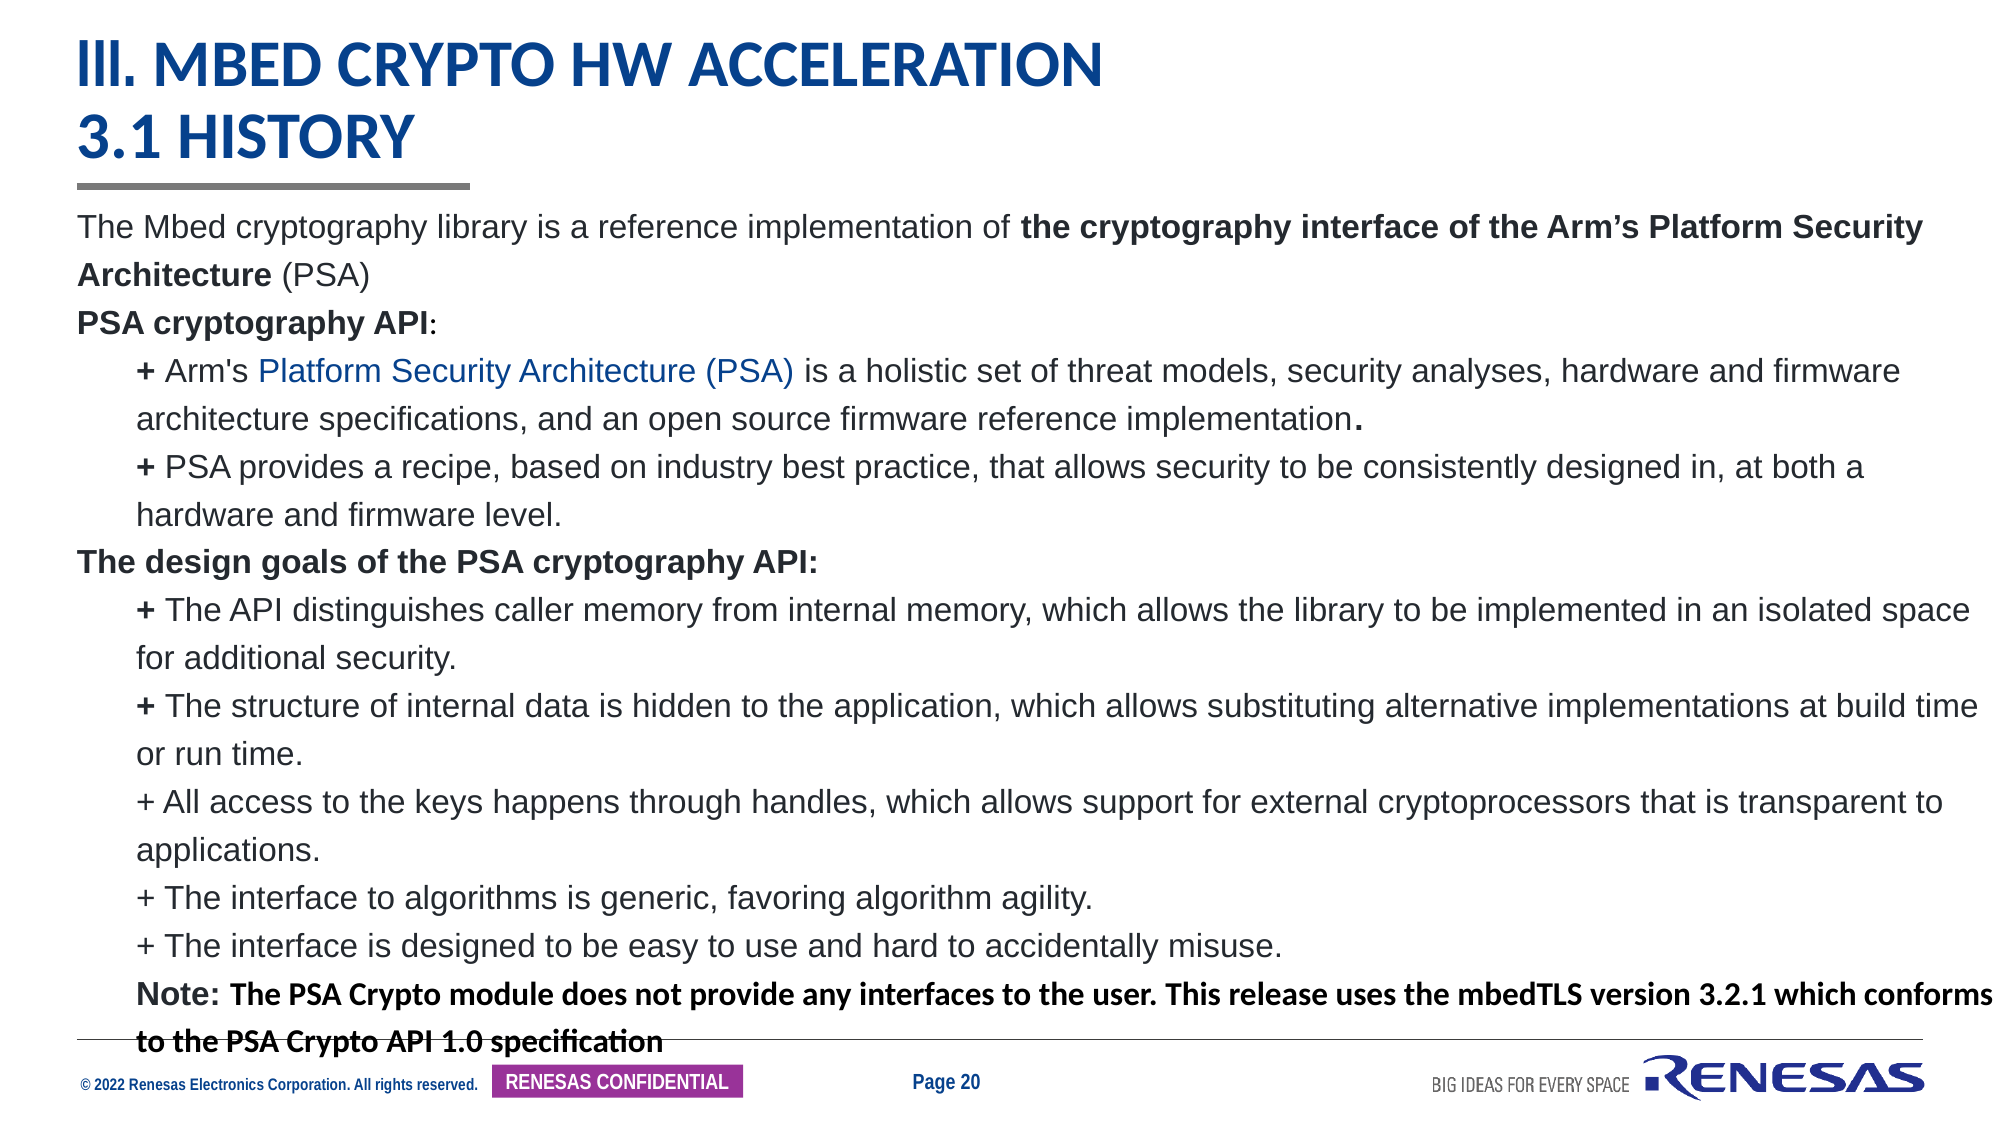

# iii. Mbed Crypto HW Acceleration 3.1 History
The Mbed cryptography library is a reference implementation of the cryptography interface of the Arm’s Platform Security Architecture (PSA)
PSA cryptography API:
+ Arm's Platform Security Architecture (PSA) is a holistic set of threat models, security analyses, hardware and firmware architecture specifications, and an open source firmware reference implementation.
+ PSA provides a recipe, based on industry best practice, that allows security to be consistently designed in, at both a hardware and firmware level.
The design goals of the PSA cryptography API:
+ The API distinguishes caller memory from internal memory, which allows the library to be implemented in an isolated space for additional security.
+ The structure of internal data is hidden to the application, which allows substituting alternative implementations at build time or run time.
+ All access to the keys happens through handles, which allows support for external cryptoprocessors that is transparent to applications.
+ The interface to algorithms is generic, favoring algorithm agility.
+ The interface is designed to be easy to use and hard to accidentally misuse.
Note: The PSA Crypto module does not provide any interfaces to the user. This release uses the mbedTLS version 3.2.1 which conforms to the PSA Crypto API 1.0 specification